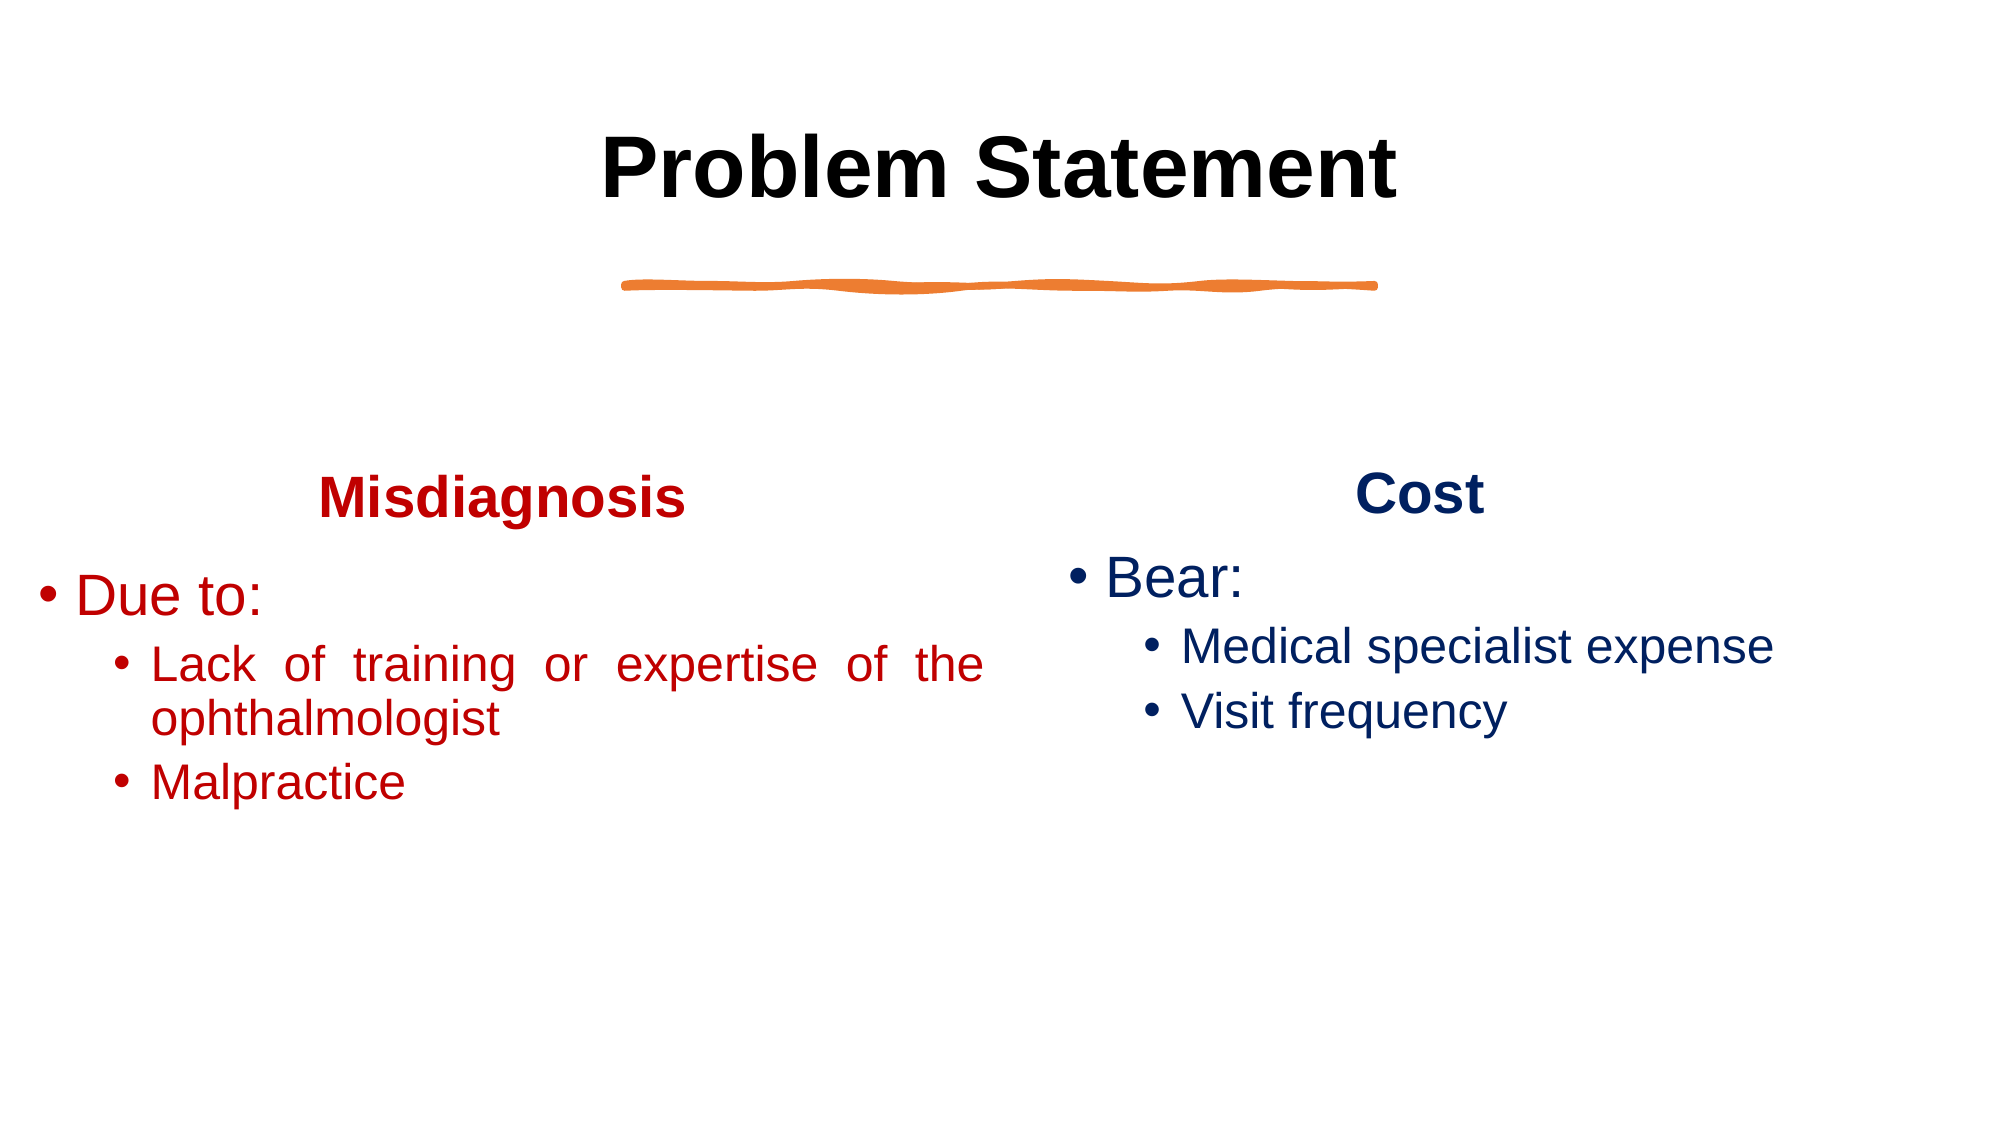

Problem Statement

Misdiagnosis
Due to:
Lack of training or expertise of the ophthalmologist
Malpractice
Cost
Bear:
Medical specialist expense
Visit frequency